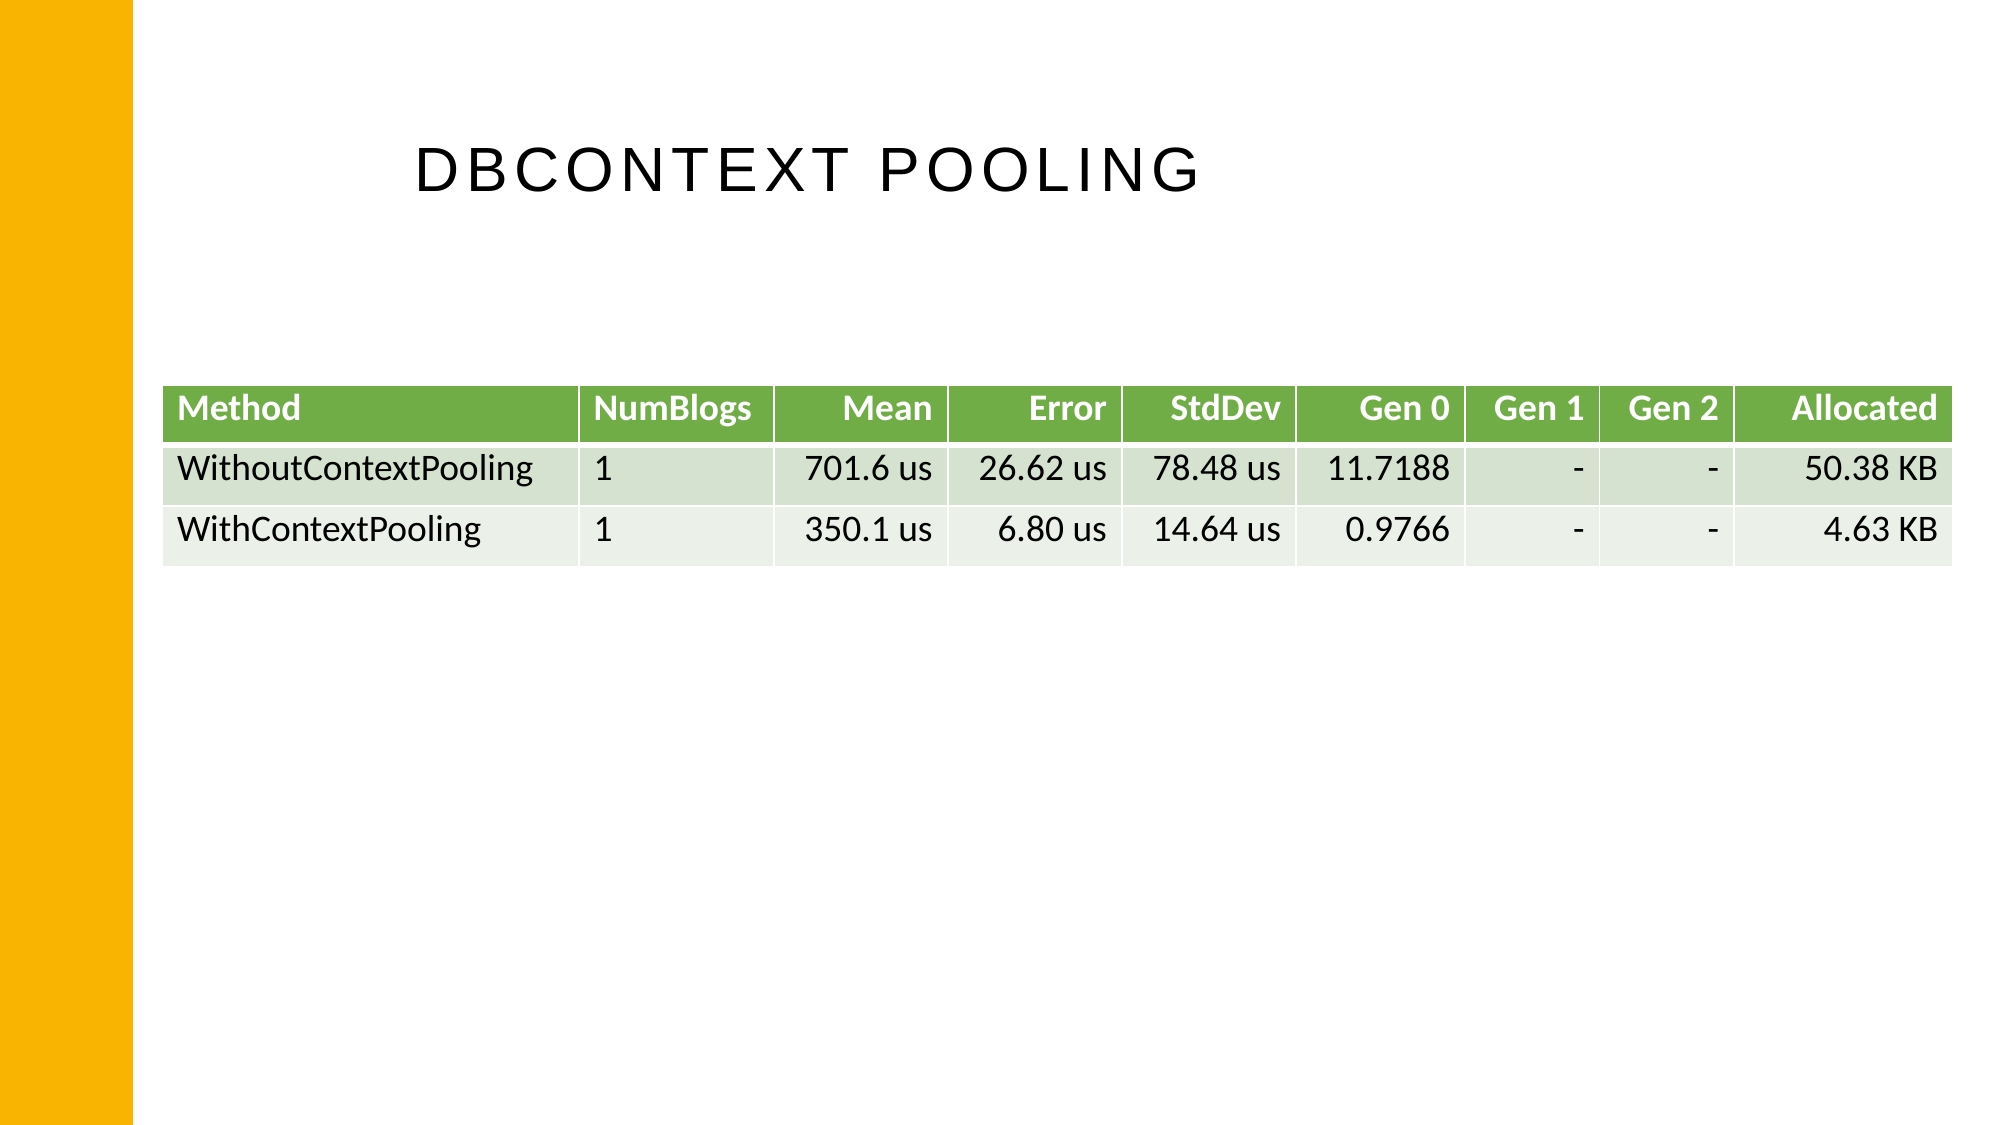

DBCONTEXT POOLING
| Method | NumBlogs | Mean | Error | StdDev | Gen 0 | Gen 1 | Gen 2 | Allocated |
| --- | --- | --- | --- | --- | --- | --- | --- | --- |
| WithoutContextPooling | 1 | 701.6 us | 26.62 us | 78.48 us | 11.7188 | - | - | 50.38 KB |
| WithContextPooling | 1 | 350.1 us | 6.80 us | 14.64 us | 0.9766 | - | - | 4.63 KB |